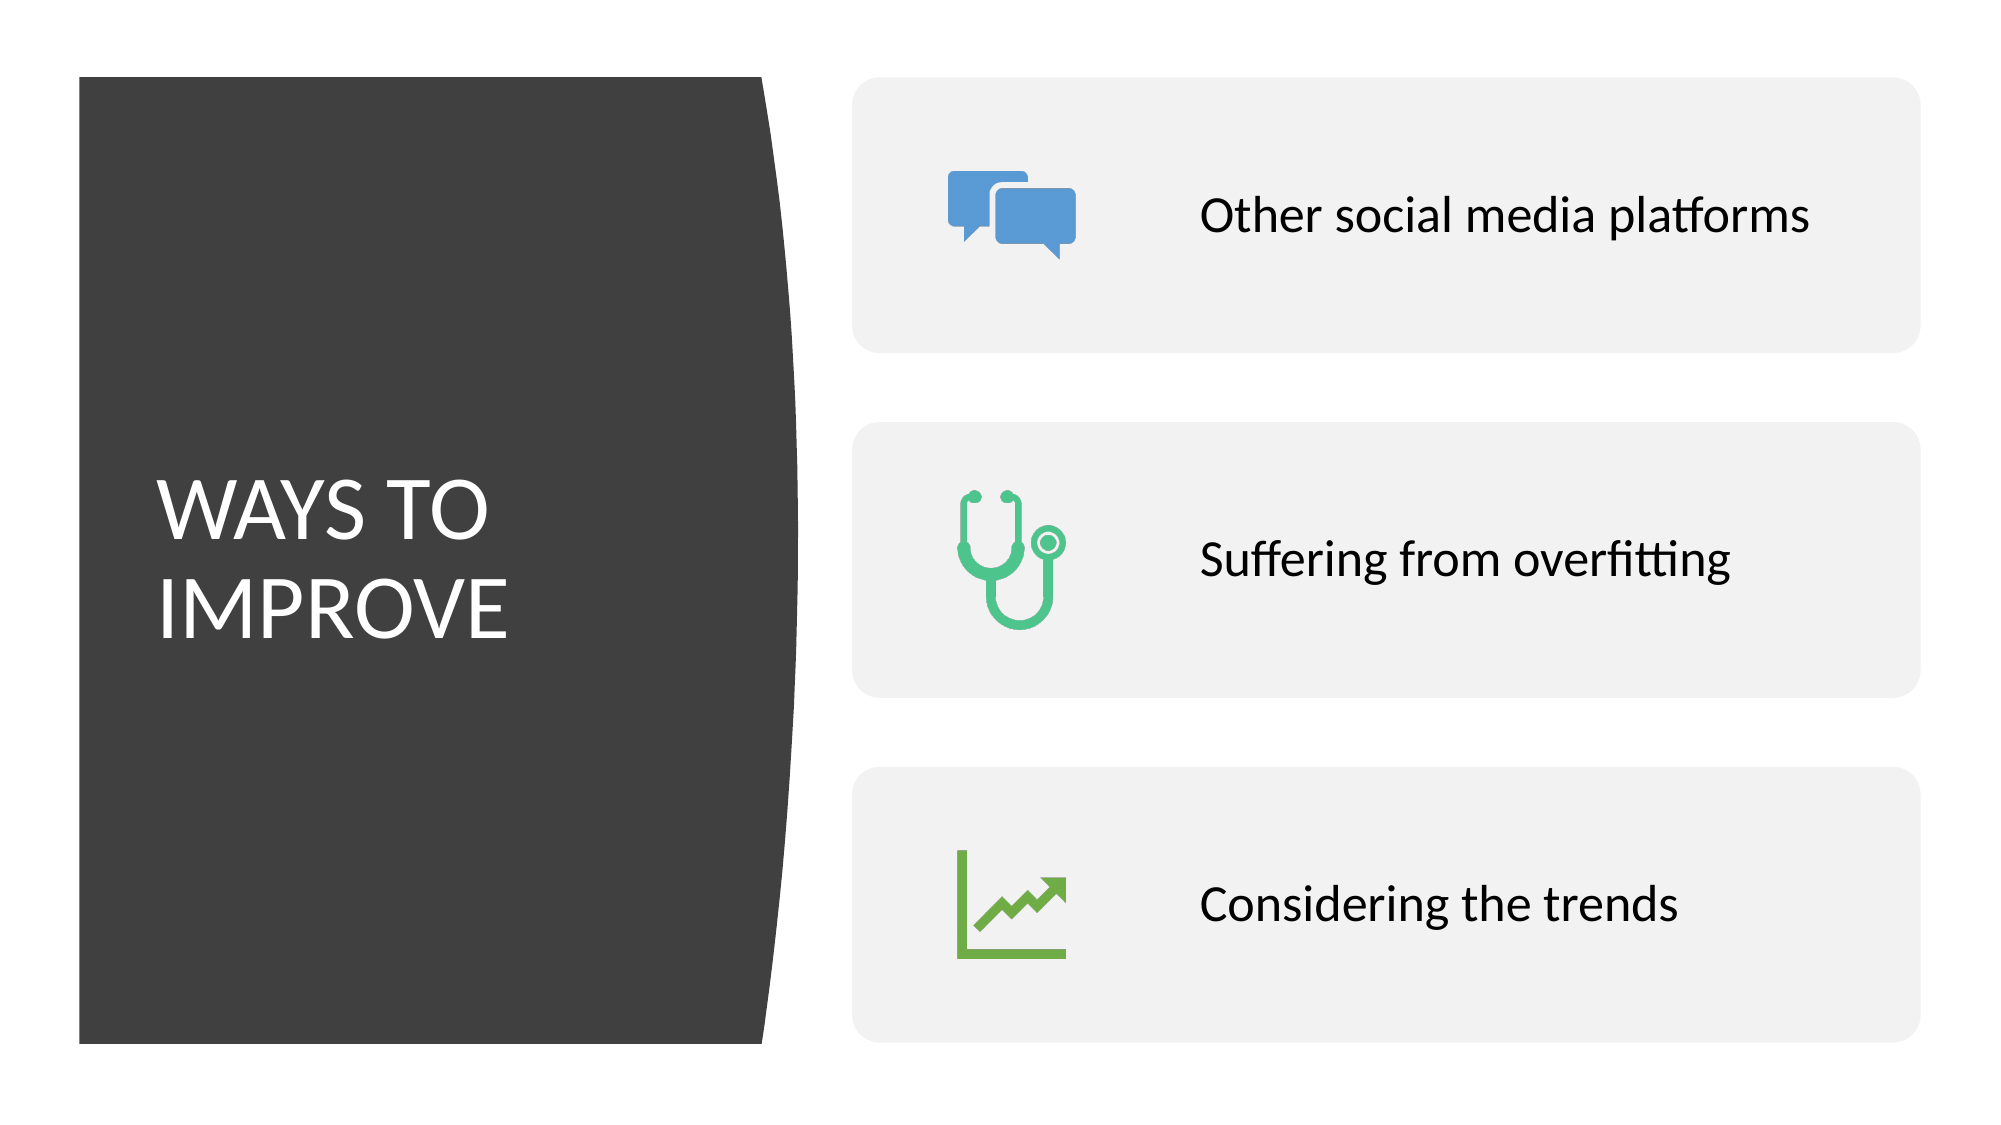

Other social media platforms
Suffering from overfitting
Considering the trends

# WAYS TO IMPROVE